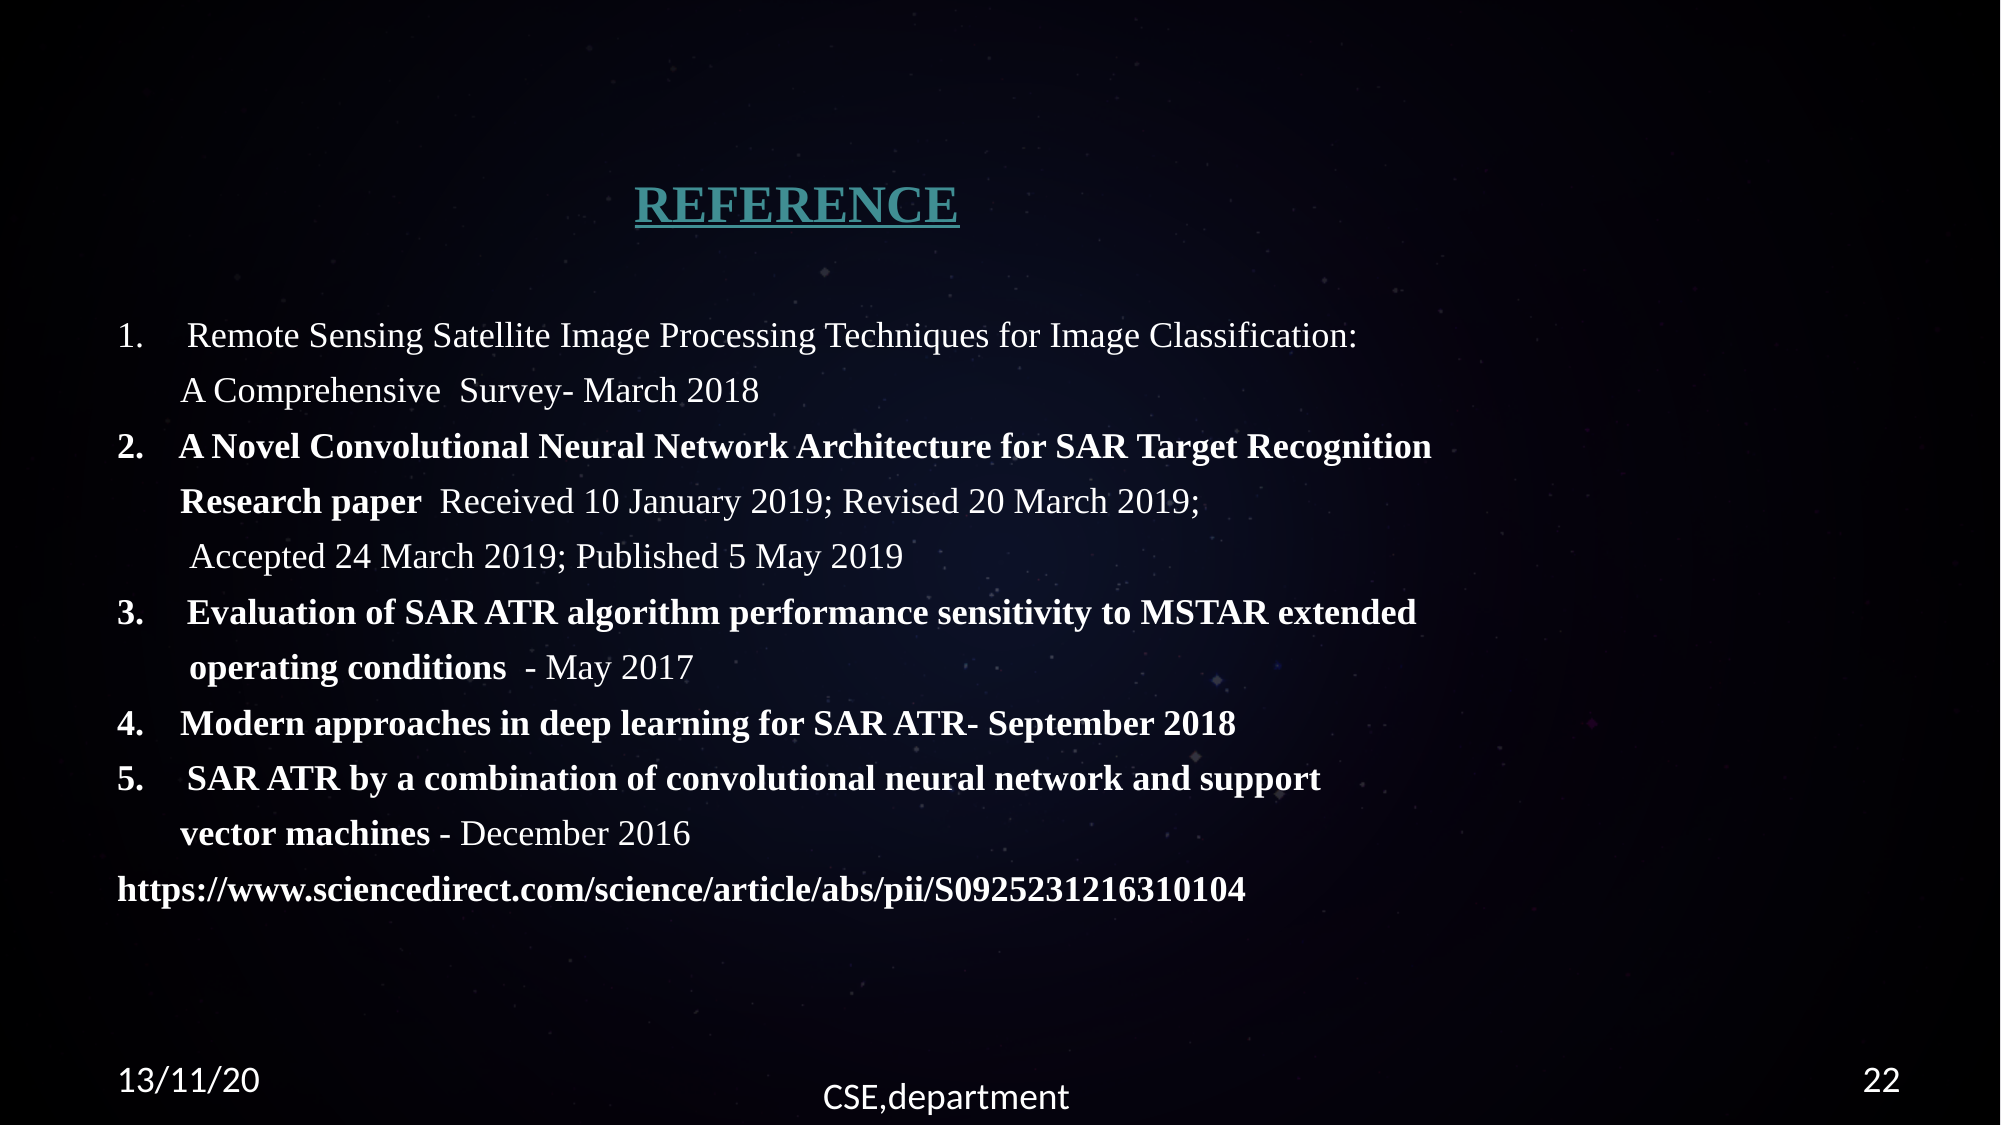

REFERENCE

Remote Sensing Satellite Image Processing Techniques for Image Classification:
       A Comprehensive  Survey- March 2018
2.    A Novel Convolutional Neural Network Architecture for SAR Target Recognition
       Research paper  Received 10 January 2019; Revised 20 March 2019;
        Accepted 24 March 2019; Published 5 May 2019
Evaluation of SAR ATR algorithm performance sensitivity to MSTAR extended
        operating conditions  - May 2017
4.    Modern approaches in deep learning for SAR ATR- September 2018
SAR ATR by a combination of convolutional neural network and support
       vector machines - December 2016
https://www.sciencedirect.com/science/article/abs/pii/S0925231216310104
13/11/20
22
CSE,department